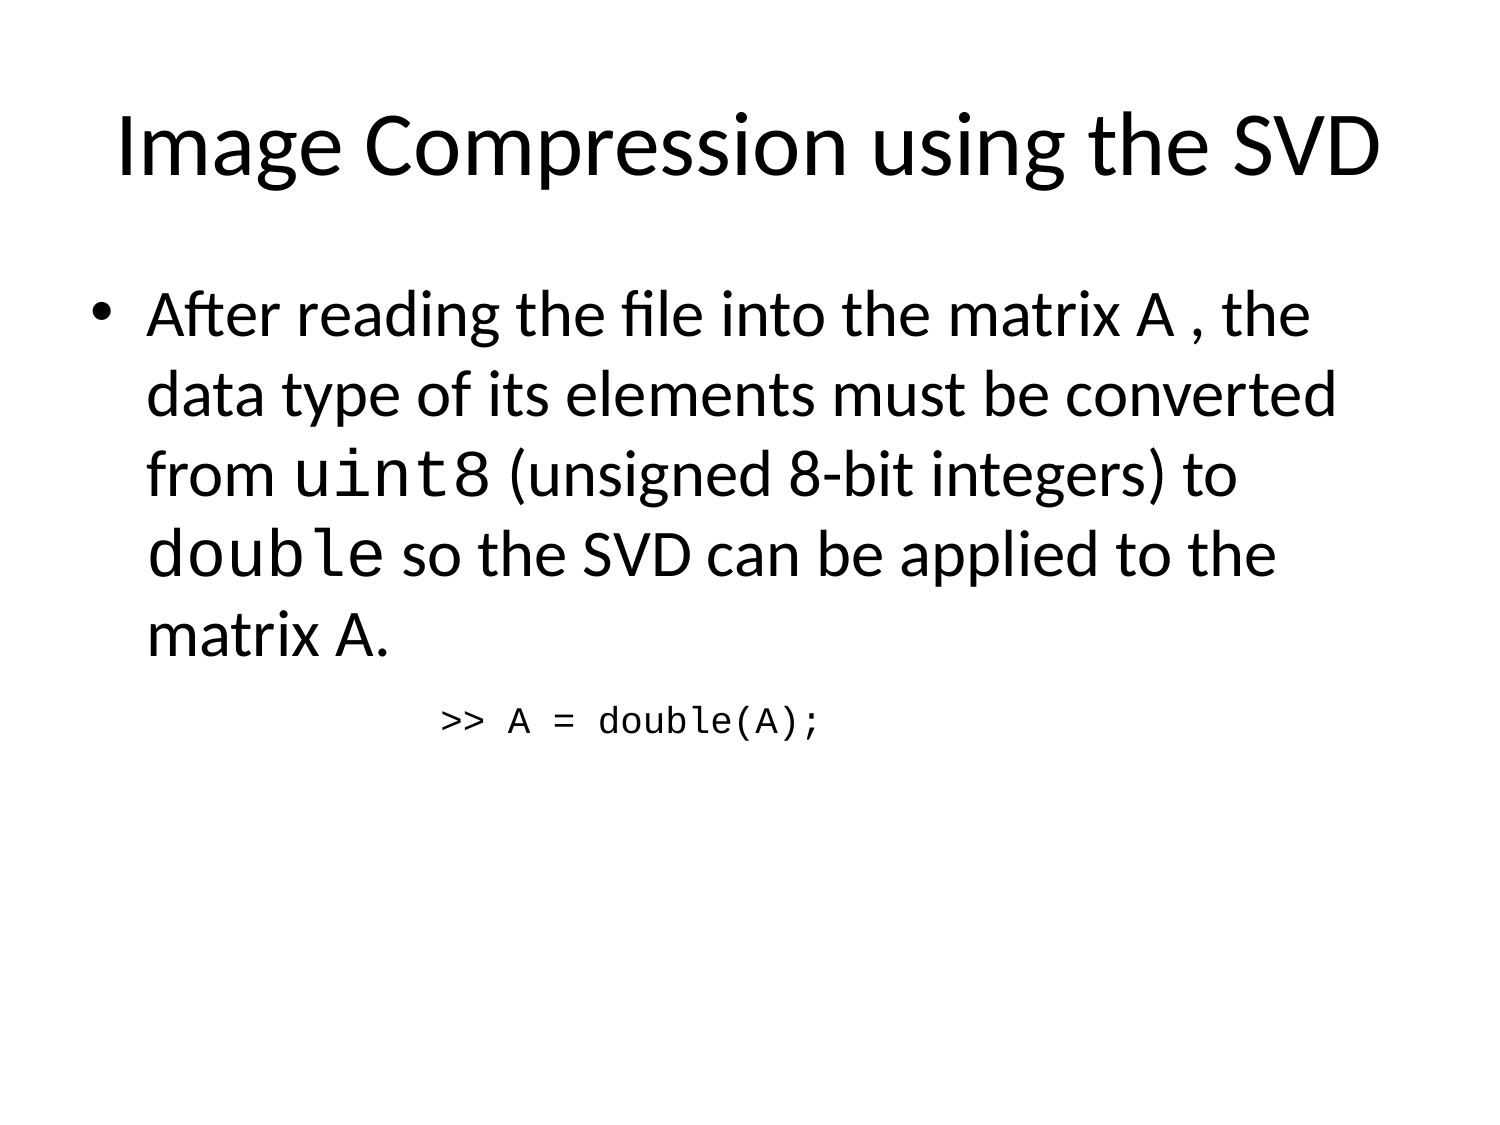

# Image Compression using the SVD
After reading the file into the matrix A , the data type of its elements must be converted from uint8 (unsigned 8-bit integers) to double so the SVD can be applied to the matrix A.
>> A = double(A);